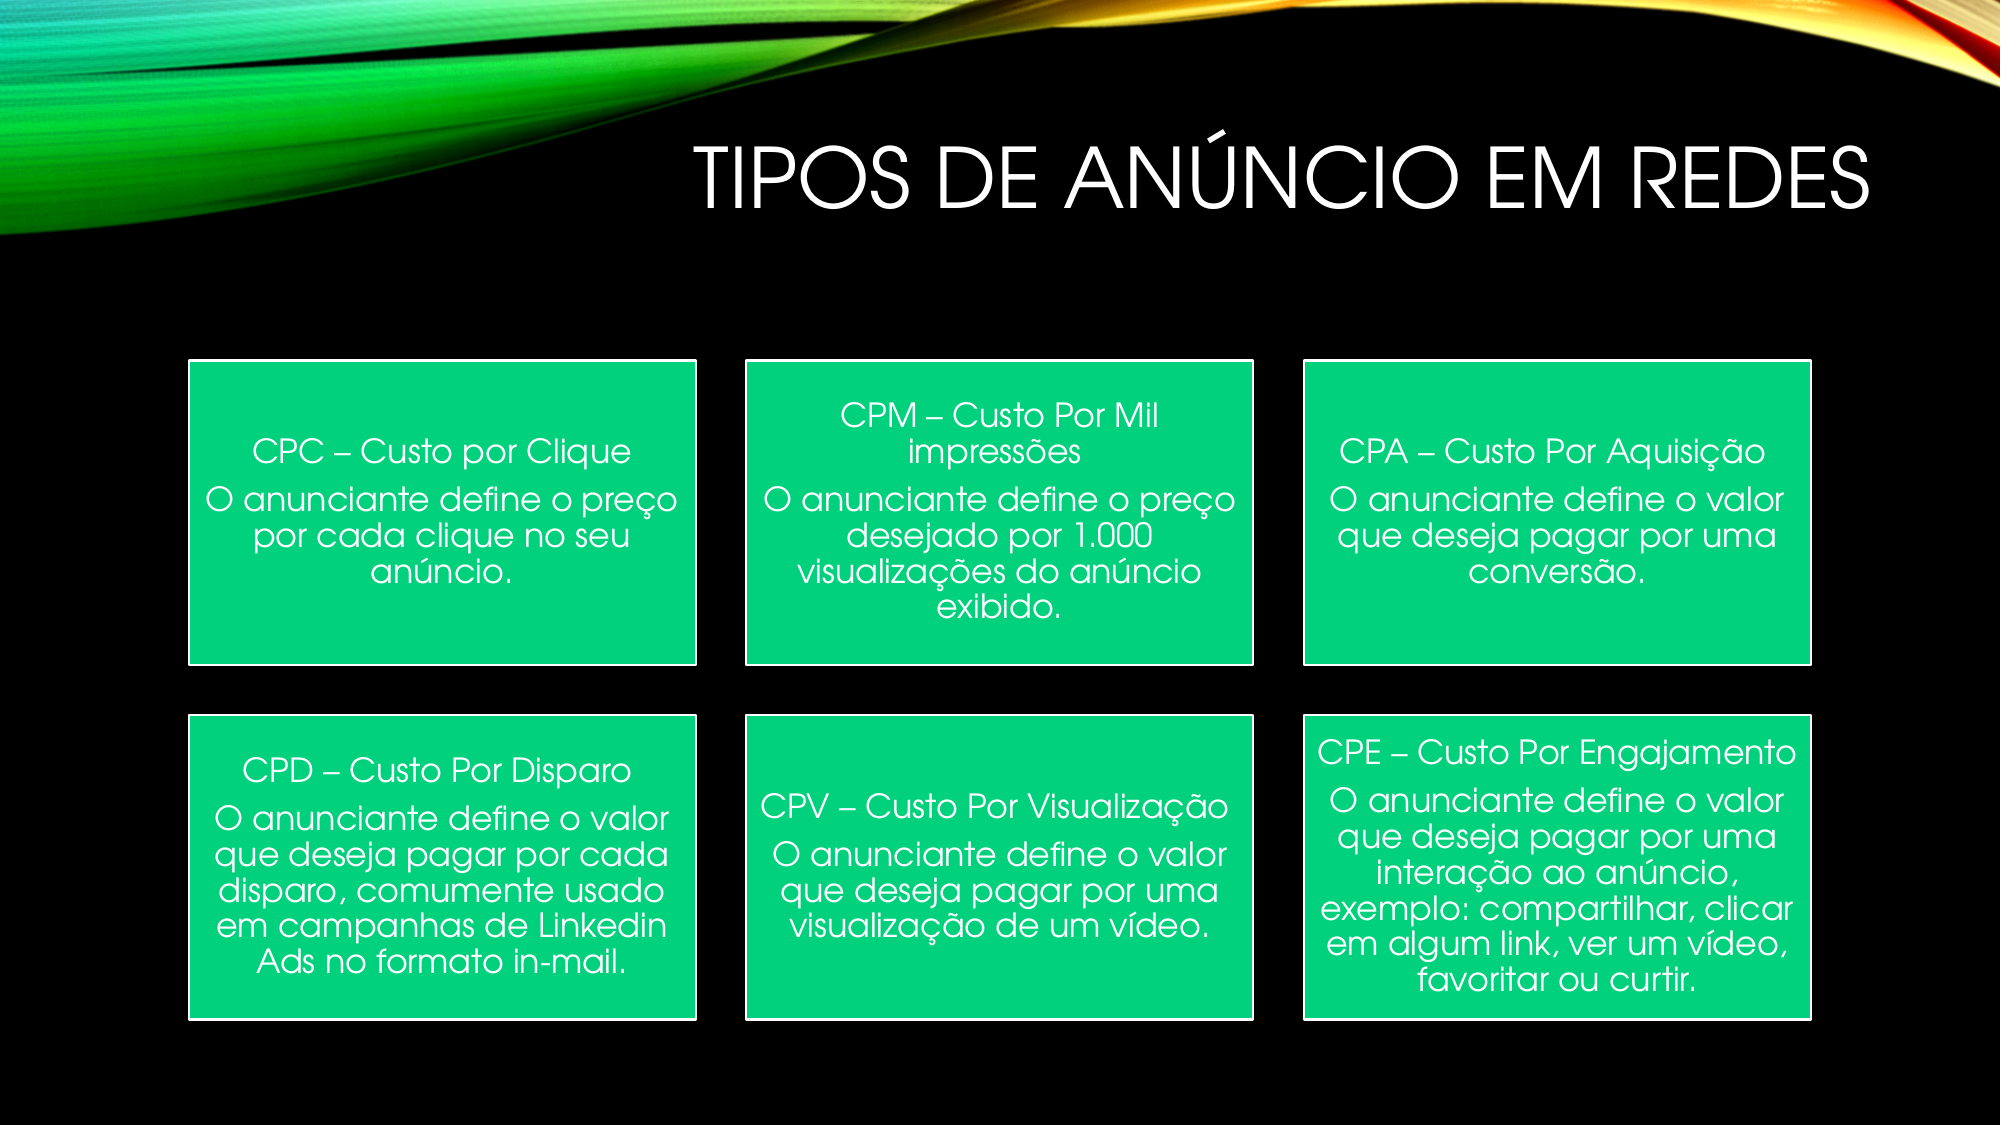

# Tipos de Anúncio em Redes
CPC – Custo por Clique
O anunciante define o preço por cada clique no seu anúncio.
CPM – Custo Por Mil impressões
O anunciante define o preço desejado por 1.000 visualizações do anúncio exibido.
CPA – Custo Por Aquisição
O anunciante define o valor que deseja pagar por uma conversão.
CPD – Custo Por Disparo
O anunciante define o valor que deseja pagar por cada disparo, comumente usado em campanhas de Linkedin Ads no formato in-mail.
CPV – Custo Por Visualização
O anunciante define o valor que deseja pagar por uma visualização de um vídeo.
CPE – Custo Por Engajamento
O anunciante define o valor que deseja pagar por uma interação ao anúncio, exemplo: compartilhar, clicar em algum link, ver um vídeo, favoritar ou curtir.